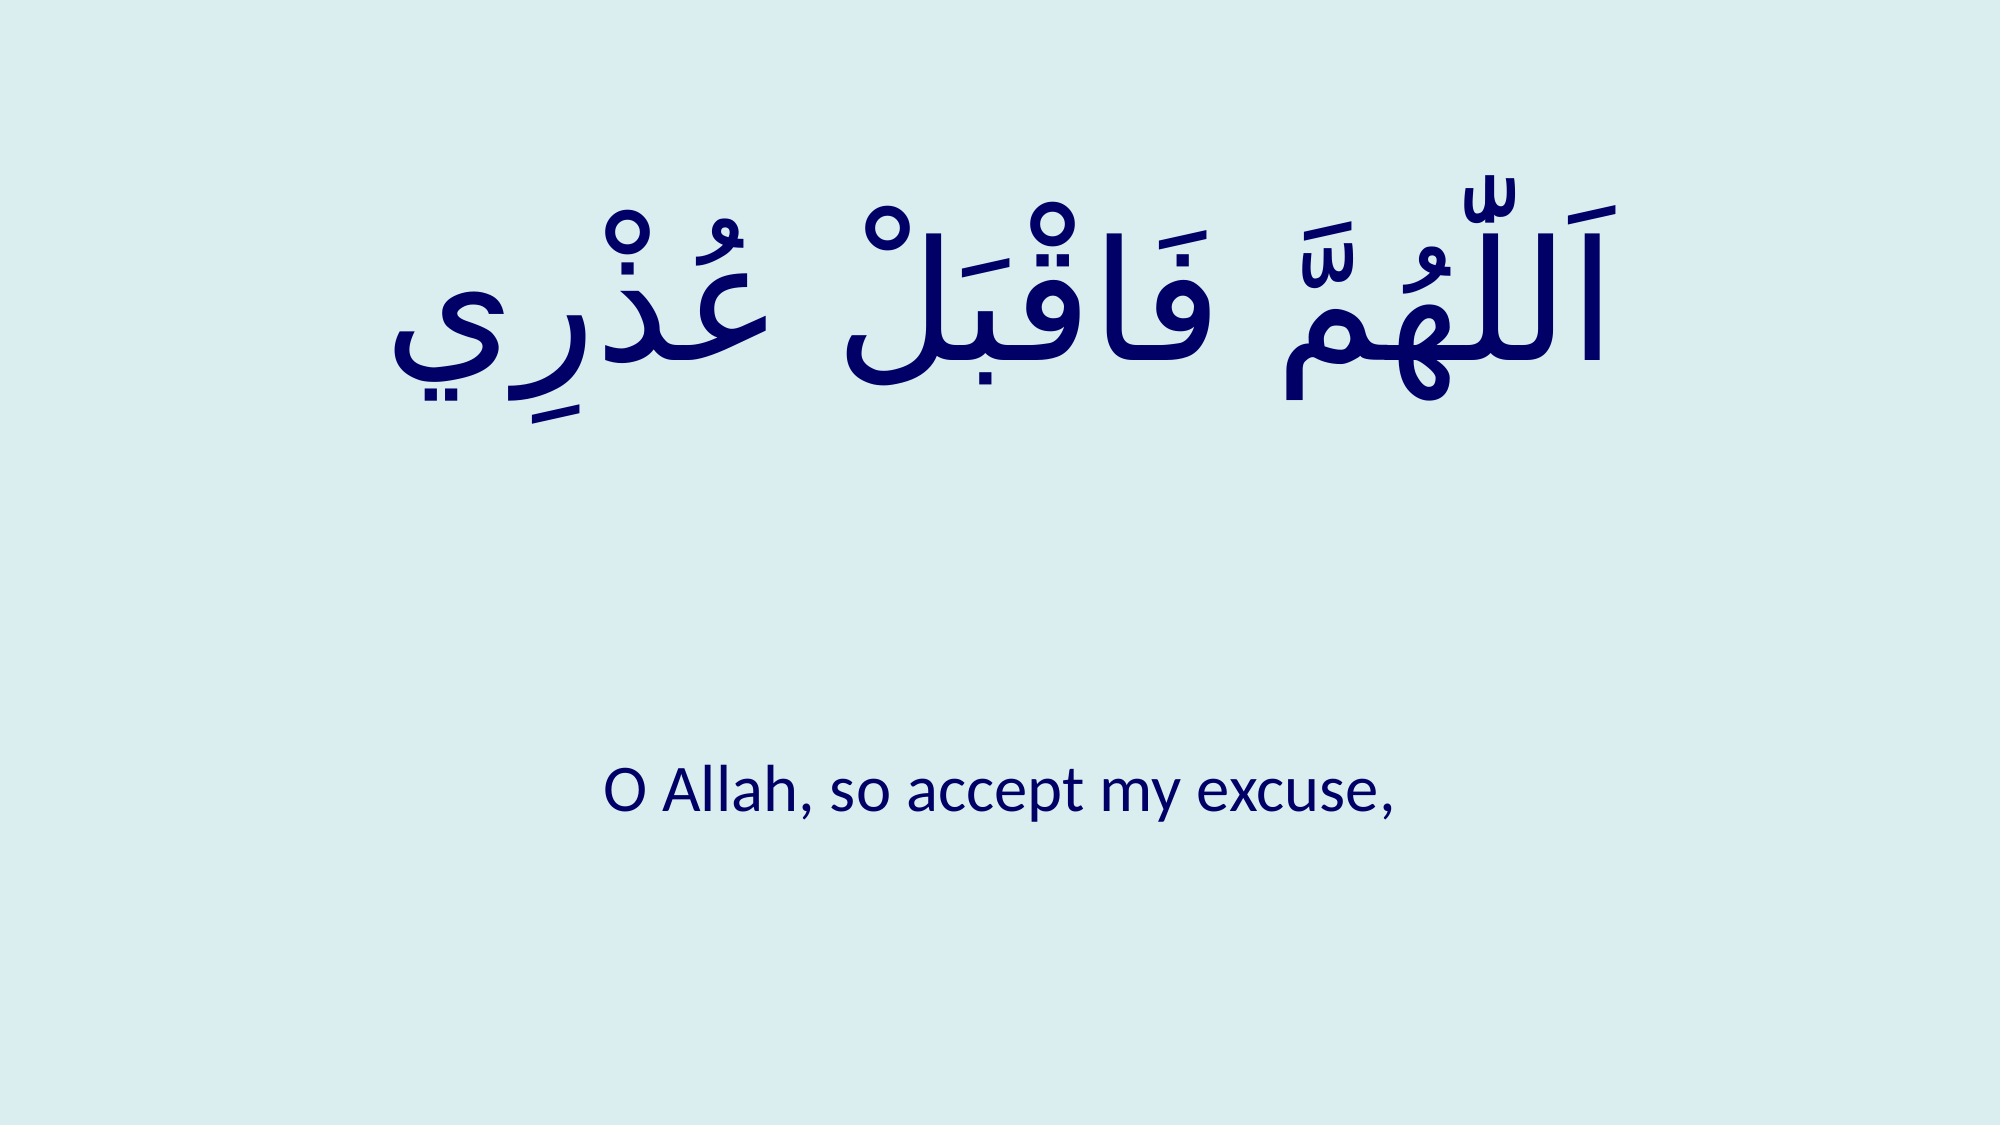

# اَللّٰهُمَّ فَاقْبَلْ عُذْرِي
O Allah, so accept my excuse,